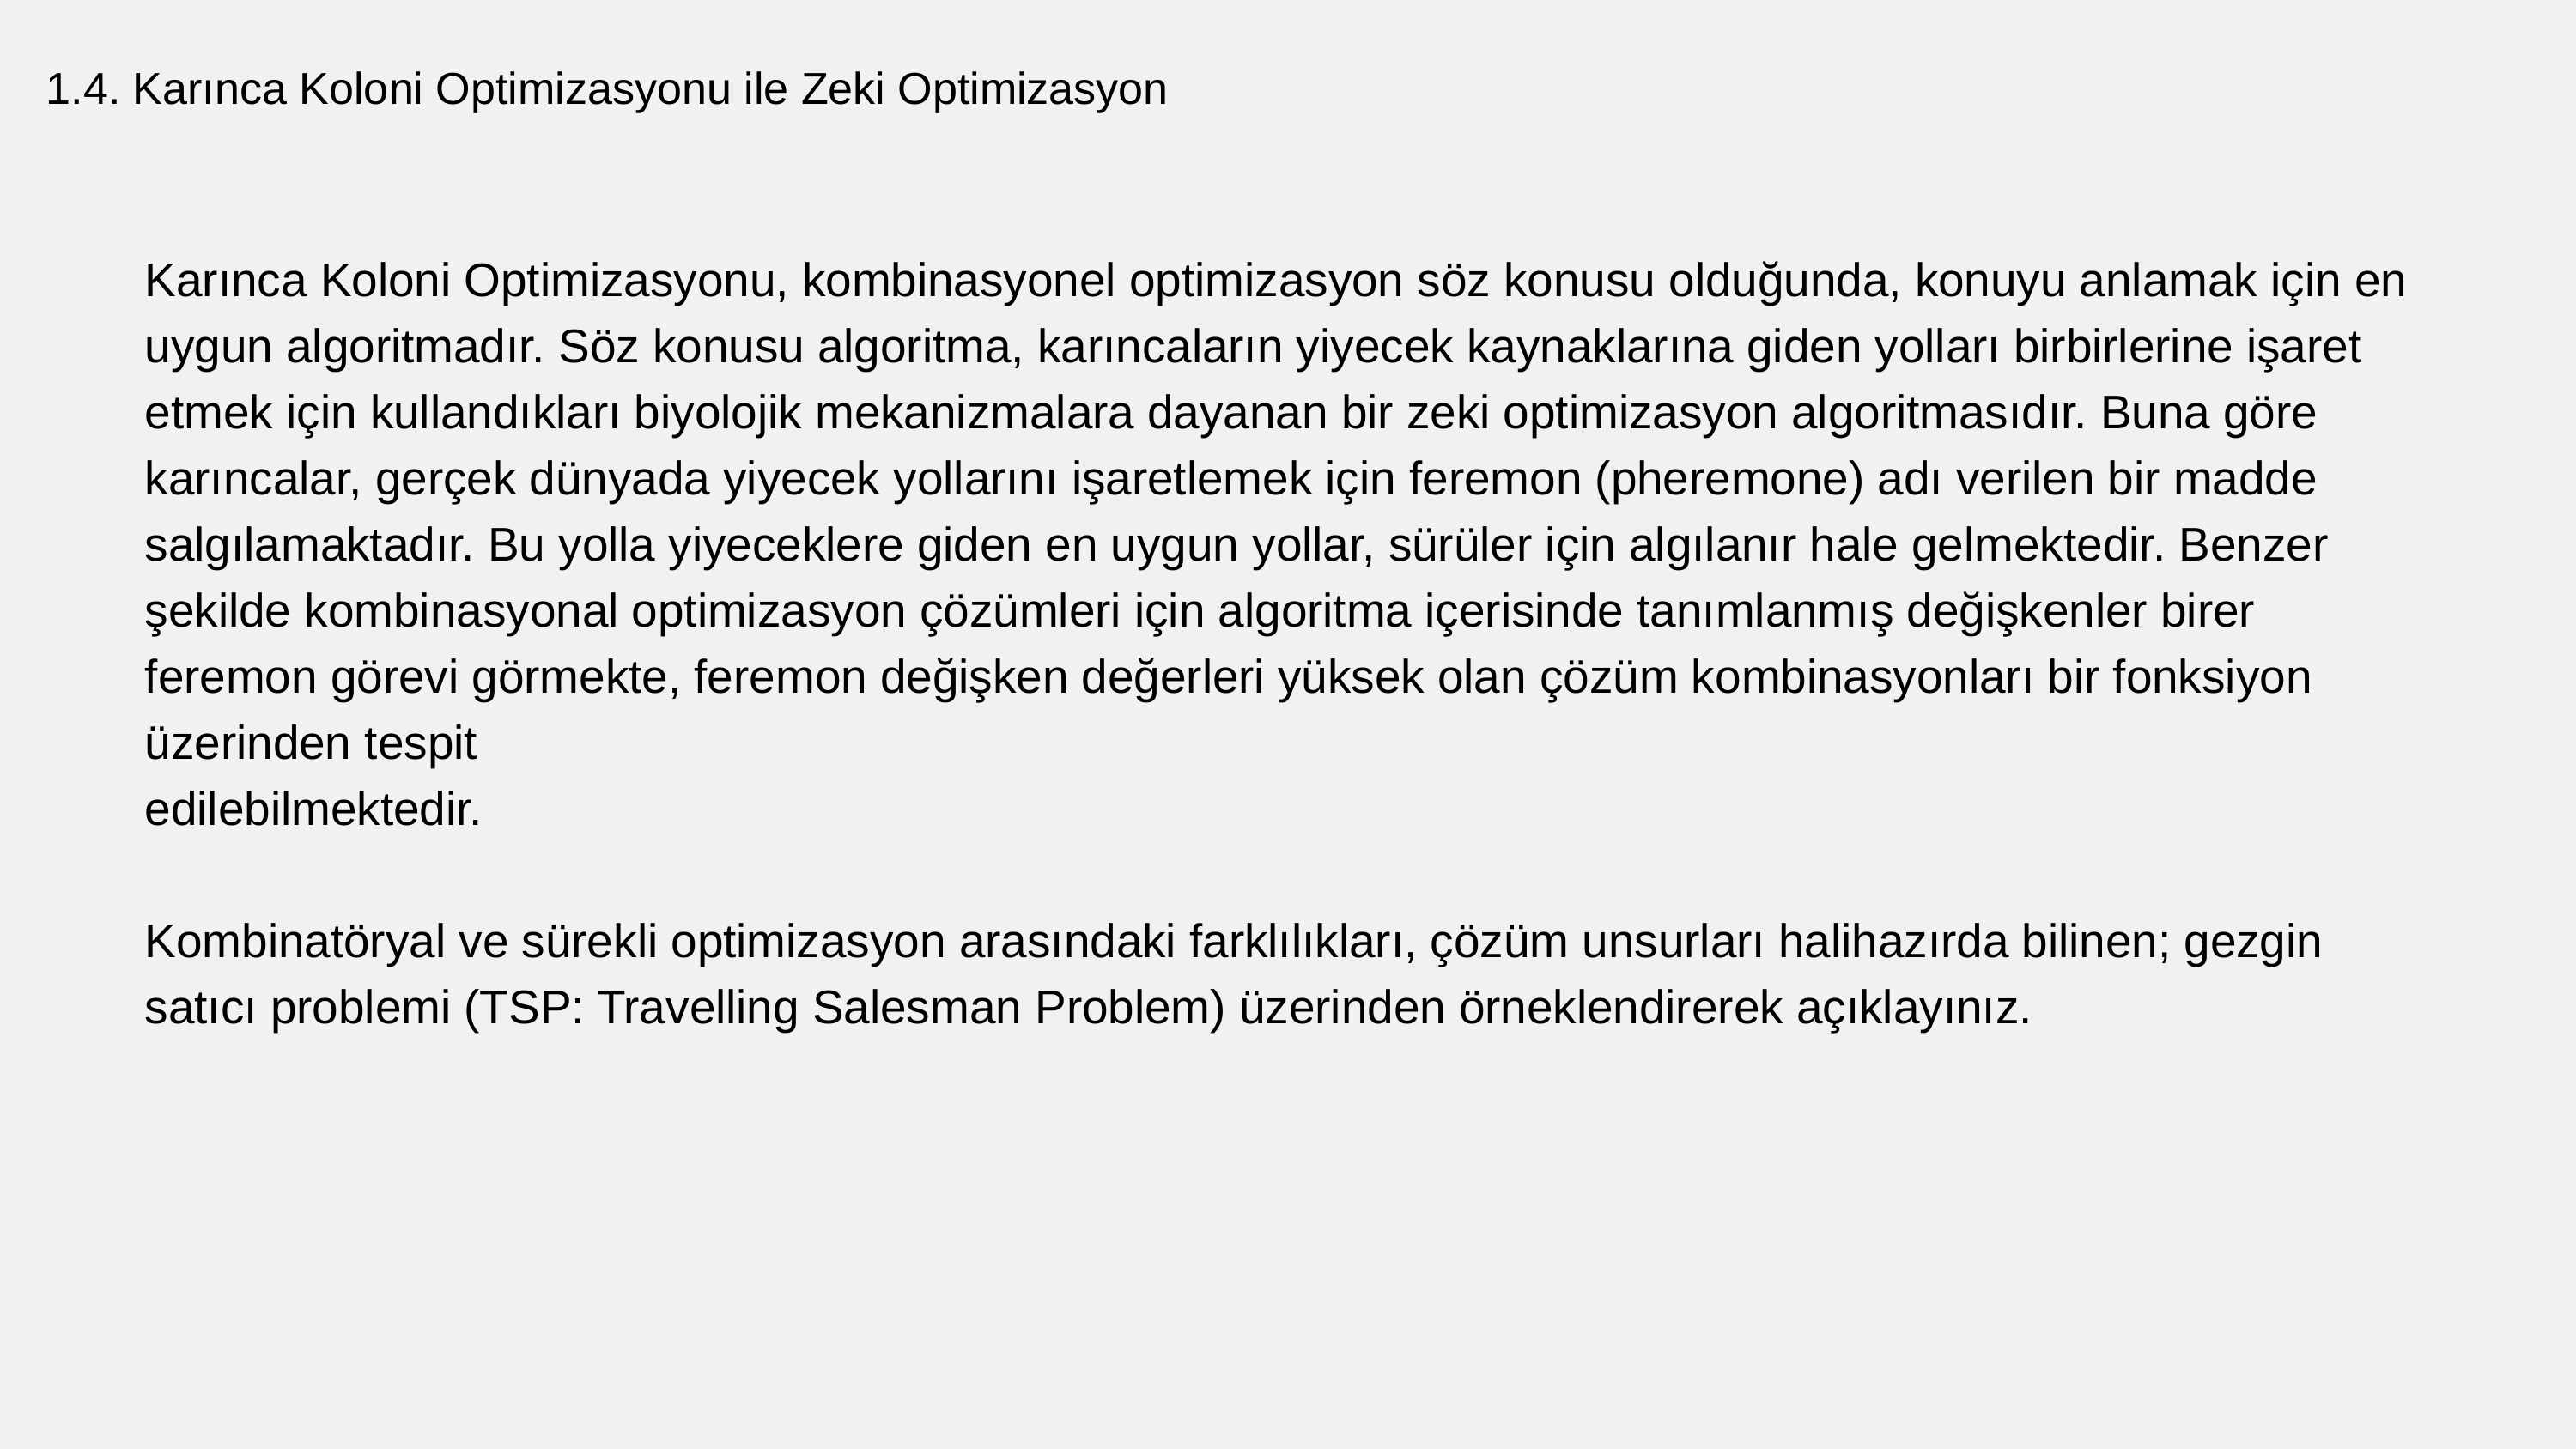

1.4. Karınca Koloni Optimizasyonu ile Zeki Optimizasyon
Karınca Koloni Optimizasyonu, kombinasyonel optimizasyon söz konusu olduğunda, konuyu anlamak için en uygun algoritmadır. Söz konusu algoritma, karıncaların yiyecek kaynaklarına giden yolları birbirlerine işaret etmek için kullandıkları biyolojik mekanizmalara dayanan bir zeki optimizasyon algoritmasıdır. Buna göre karıncalar, gerçek dünyada yiyecek yollarını işaretlemek için feremon (pheremone) adı verilen bir madde salgılamaktadır. Bu yolla yiyeceklere giden en uygun yollar, sürüler için algılanır hale gelmektedir. Benzer şekilde kombinasyonal optimizasyon çözümleri için algoritma içerisinde tanımlanmış değişkenler birer feremon görevi görmekte, feremon değişken değerleri yüksek olan çözüm kombinasyonları bir fonksiyon üzerinden tespit
edilebilmektedir.

Kombinatöryal ve sürekli optimizasyon arasındaki farklılıkları, çözüm unsurları halihazırda bilinen; gezgin satıcı problemi (TSP: Travelling Salesman Problem) üzerinden örneklendirerek açıklayınız.